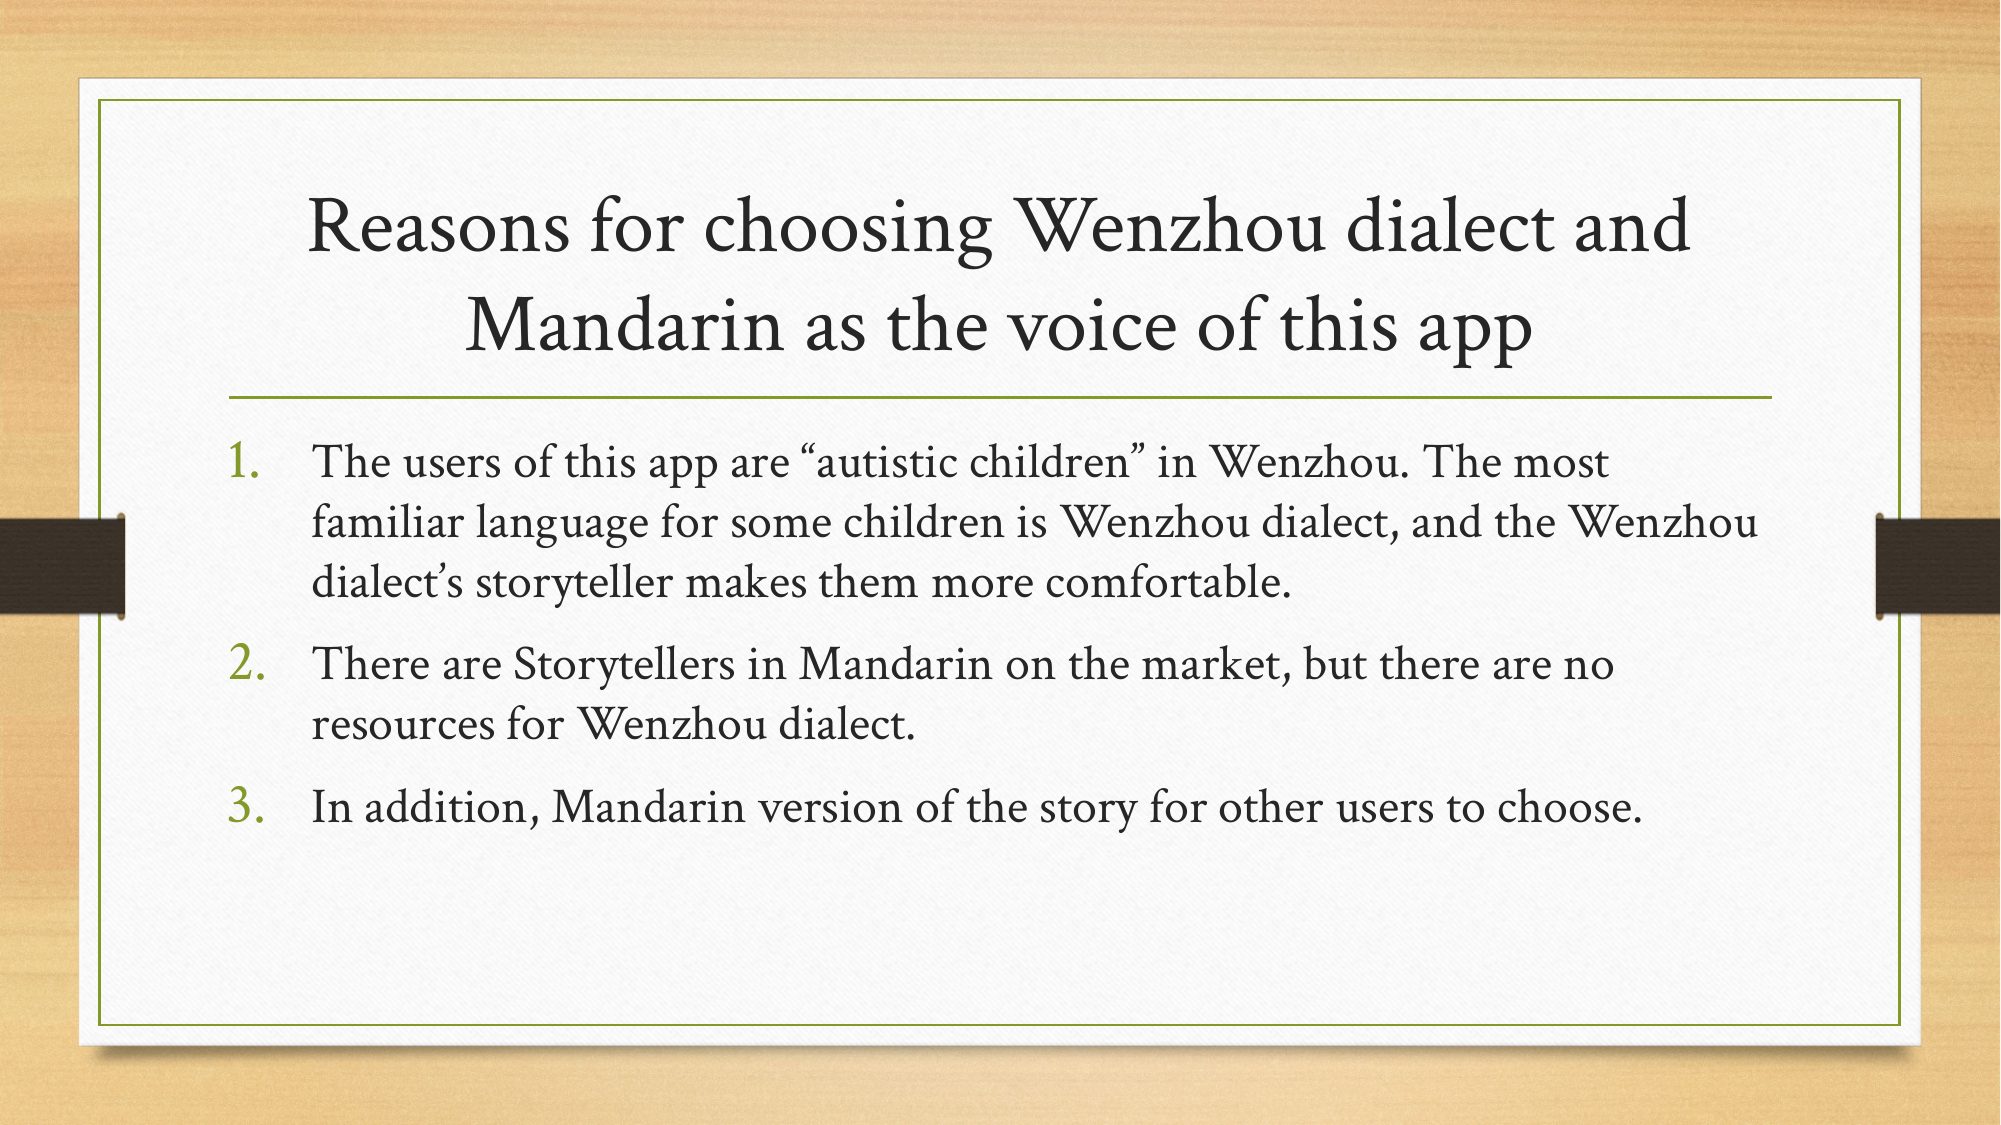

# Reasons for choosing Wenzhou dialect and Mandarin as the voice of this app
The users of this app are “autistic children” in Wenzhou. The most familiar language for some children is Wenzhou dialect, and the Wenzhou dialect’s storyteller makes them more comfortable.
There are Storytellers in Mandarin on the market, but there are no resources for Wenzhou dialect.
In addition, Mandarin version of the story for other users to choose.